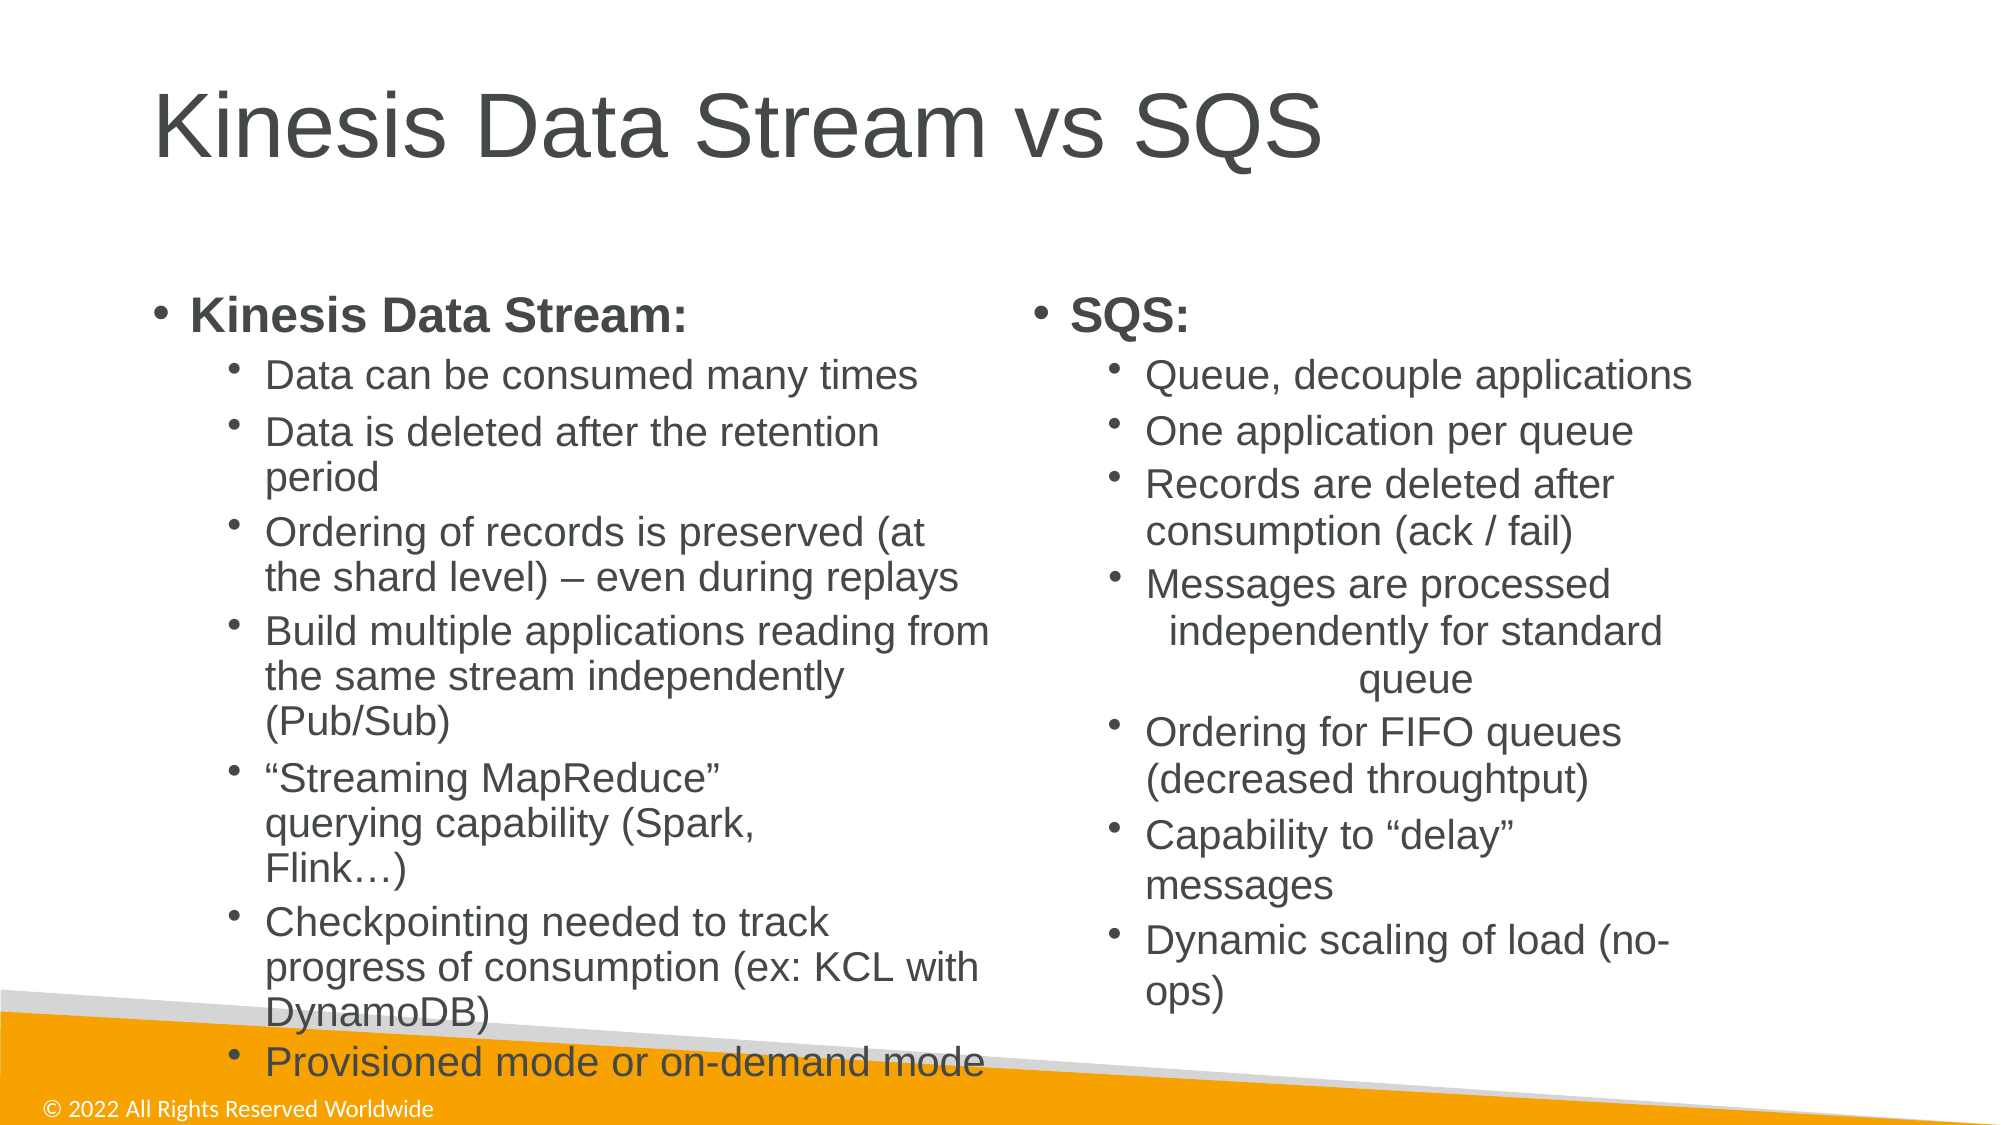

# Kinesis Data Stream vs SQS
Kinesis Data Stream:
Data can be consumed many times
Data is deleted after the retention period
Ordering of records is preserved (at the shard level) – even during replays
Build multiple applications reading from the same stream independently (Pub/Sub)
“Streaming MapReduce” querying capability (Spark, Flink…)
Checkpointing needed to track progress of consumption (ex: KCL with DynamoDB)
Provisioned mode or on-demand mode
SQS:
Queue, decouple applications
One application per queue
Records are deleted after
consumption (ack / fail)
Messages are processed
independently for standard queue
Ordering for FIFO queues
(decreased throughtput)
Capability to “delay” messages
Dynamic scaling of load (no-ops)
© 2022 All Rights Reserved Worldwide